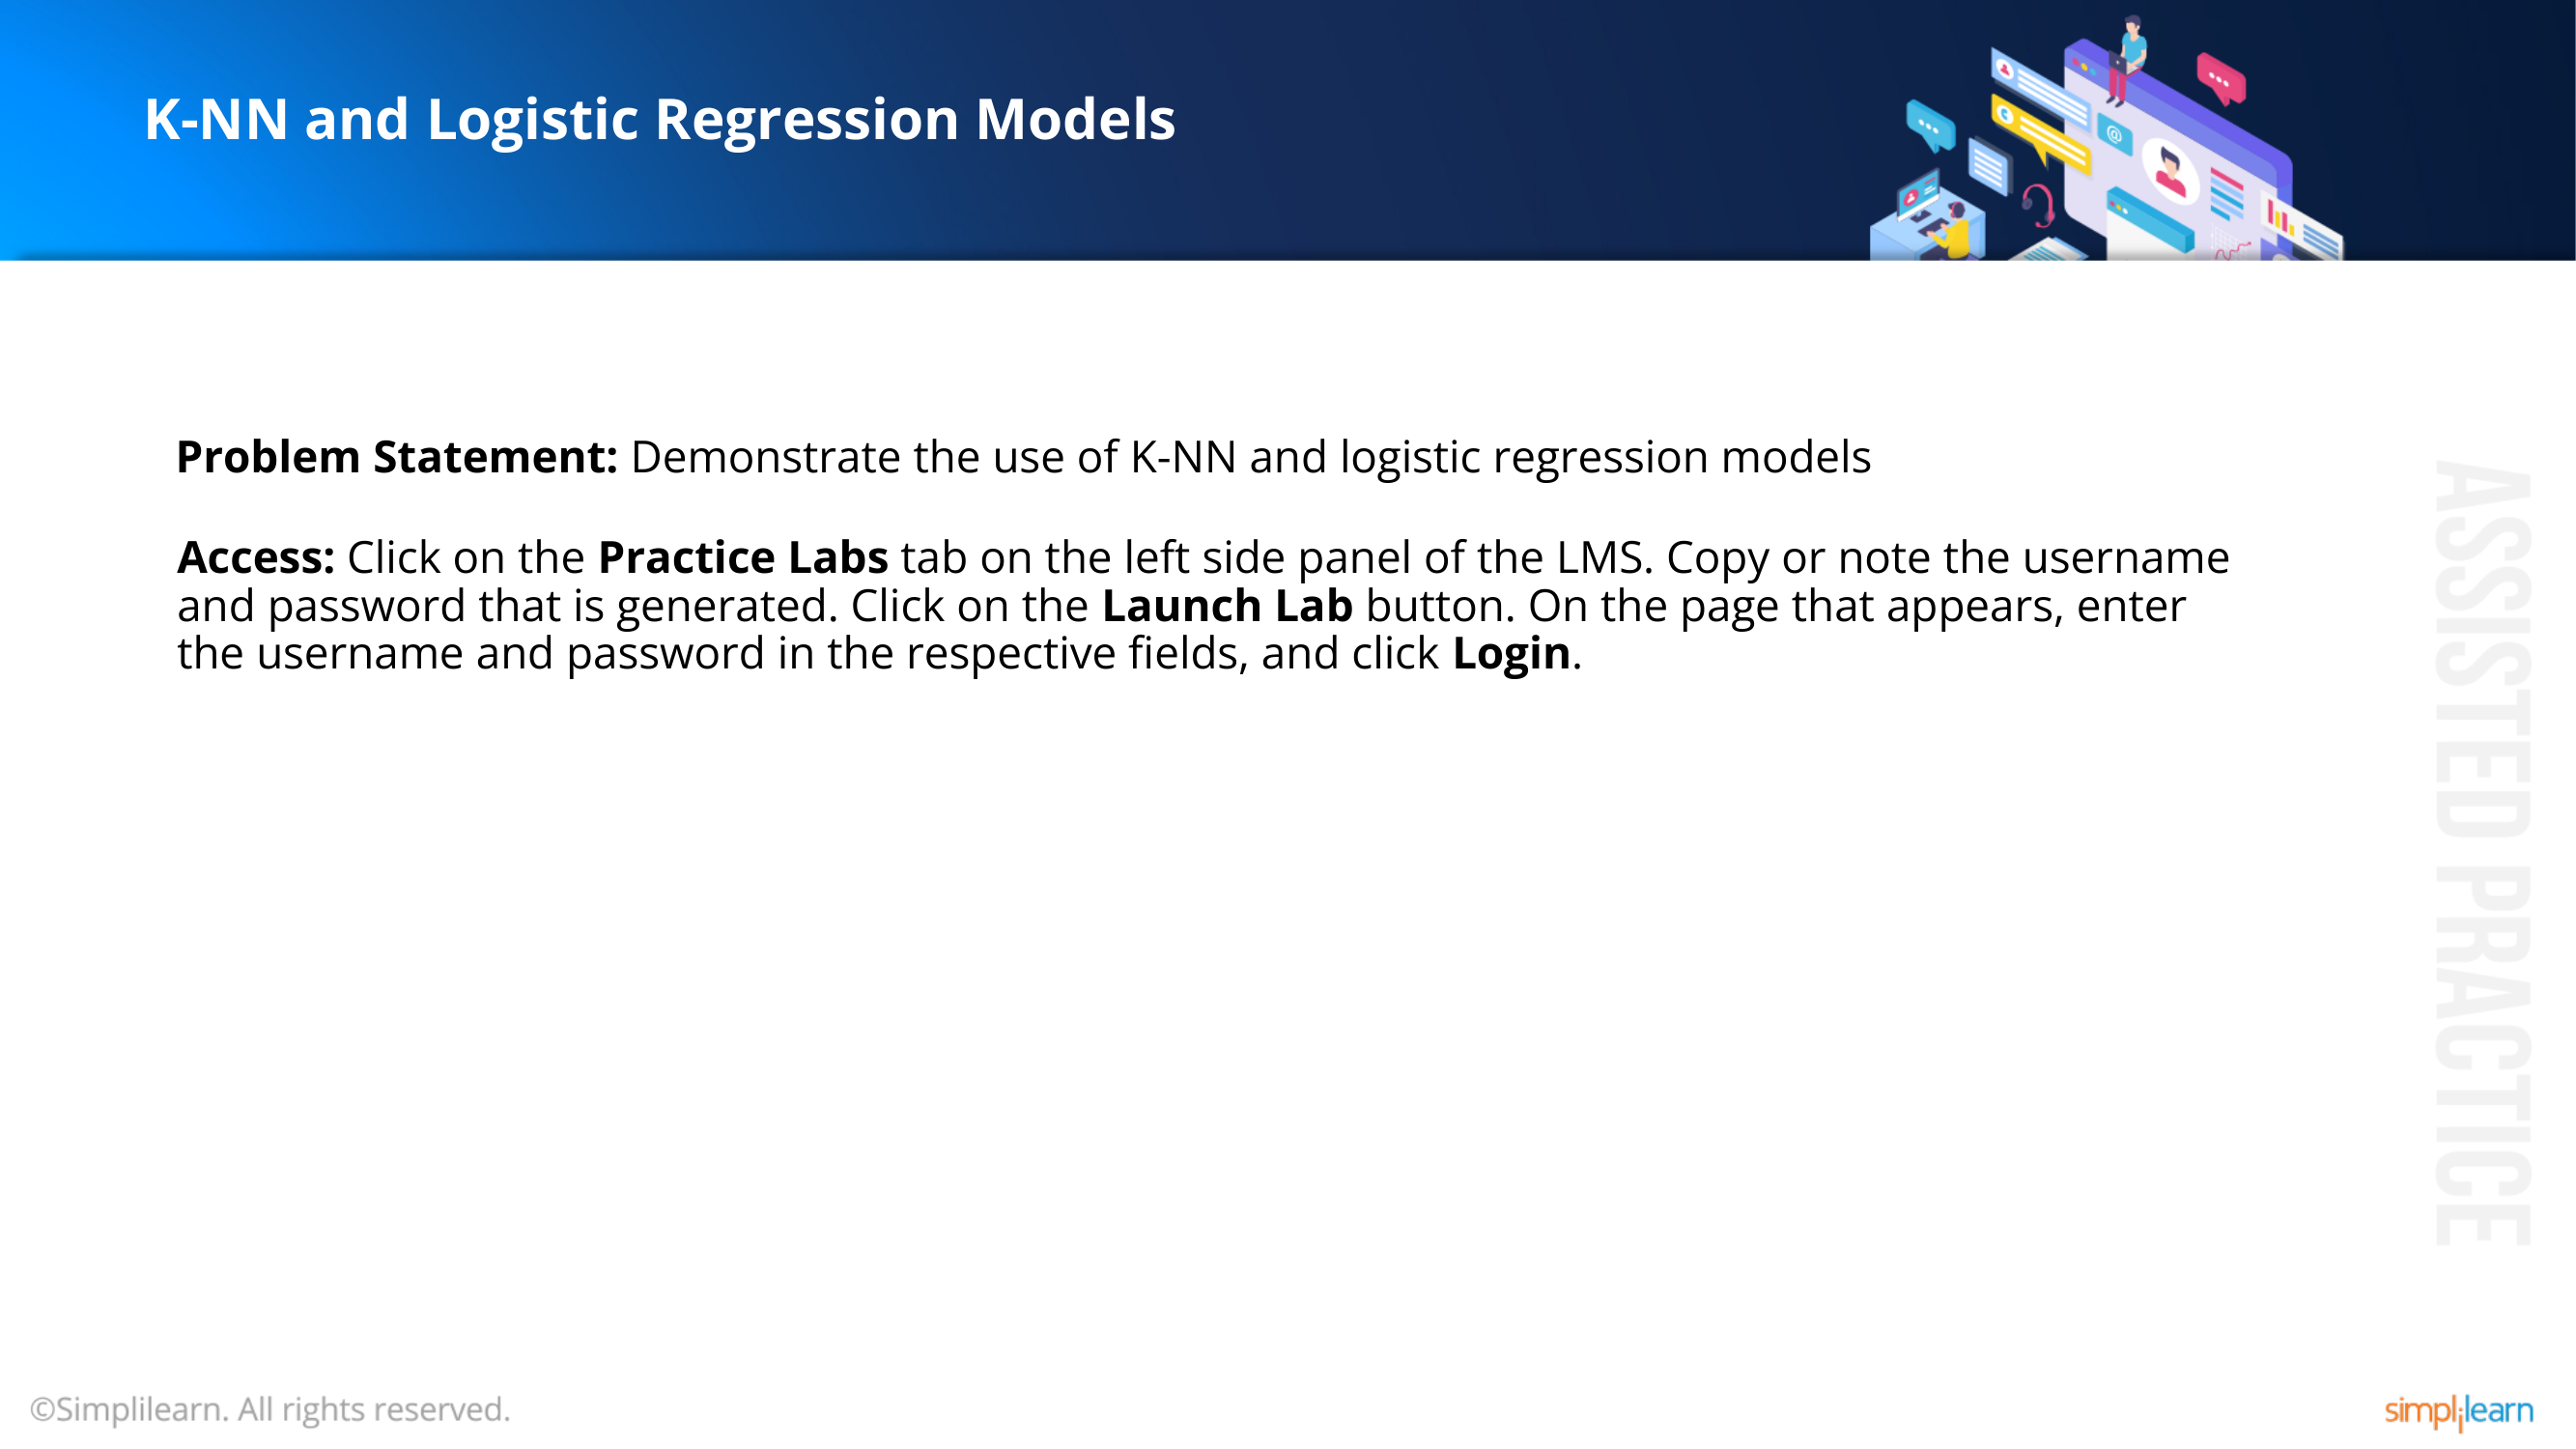

# K-NN and Logistic Regression Models
Problem Statement: Demonstrate the use of K-NN and logistic regression models
Access: Click on the Practice Labs tab on the left side panel of the LMS. Copy or note the username and password that is generated. Click on the Launch Lab button. On the page that appears, enter the username and password in the respective fields, and click Login.